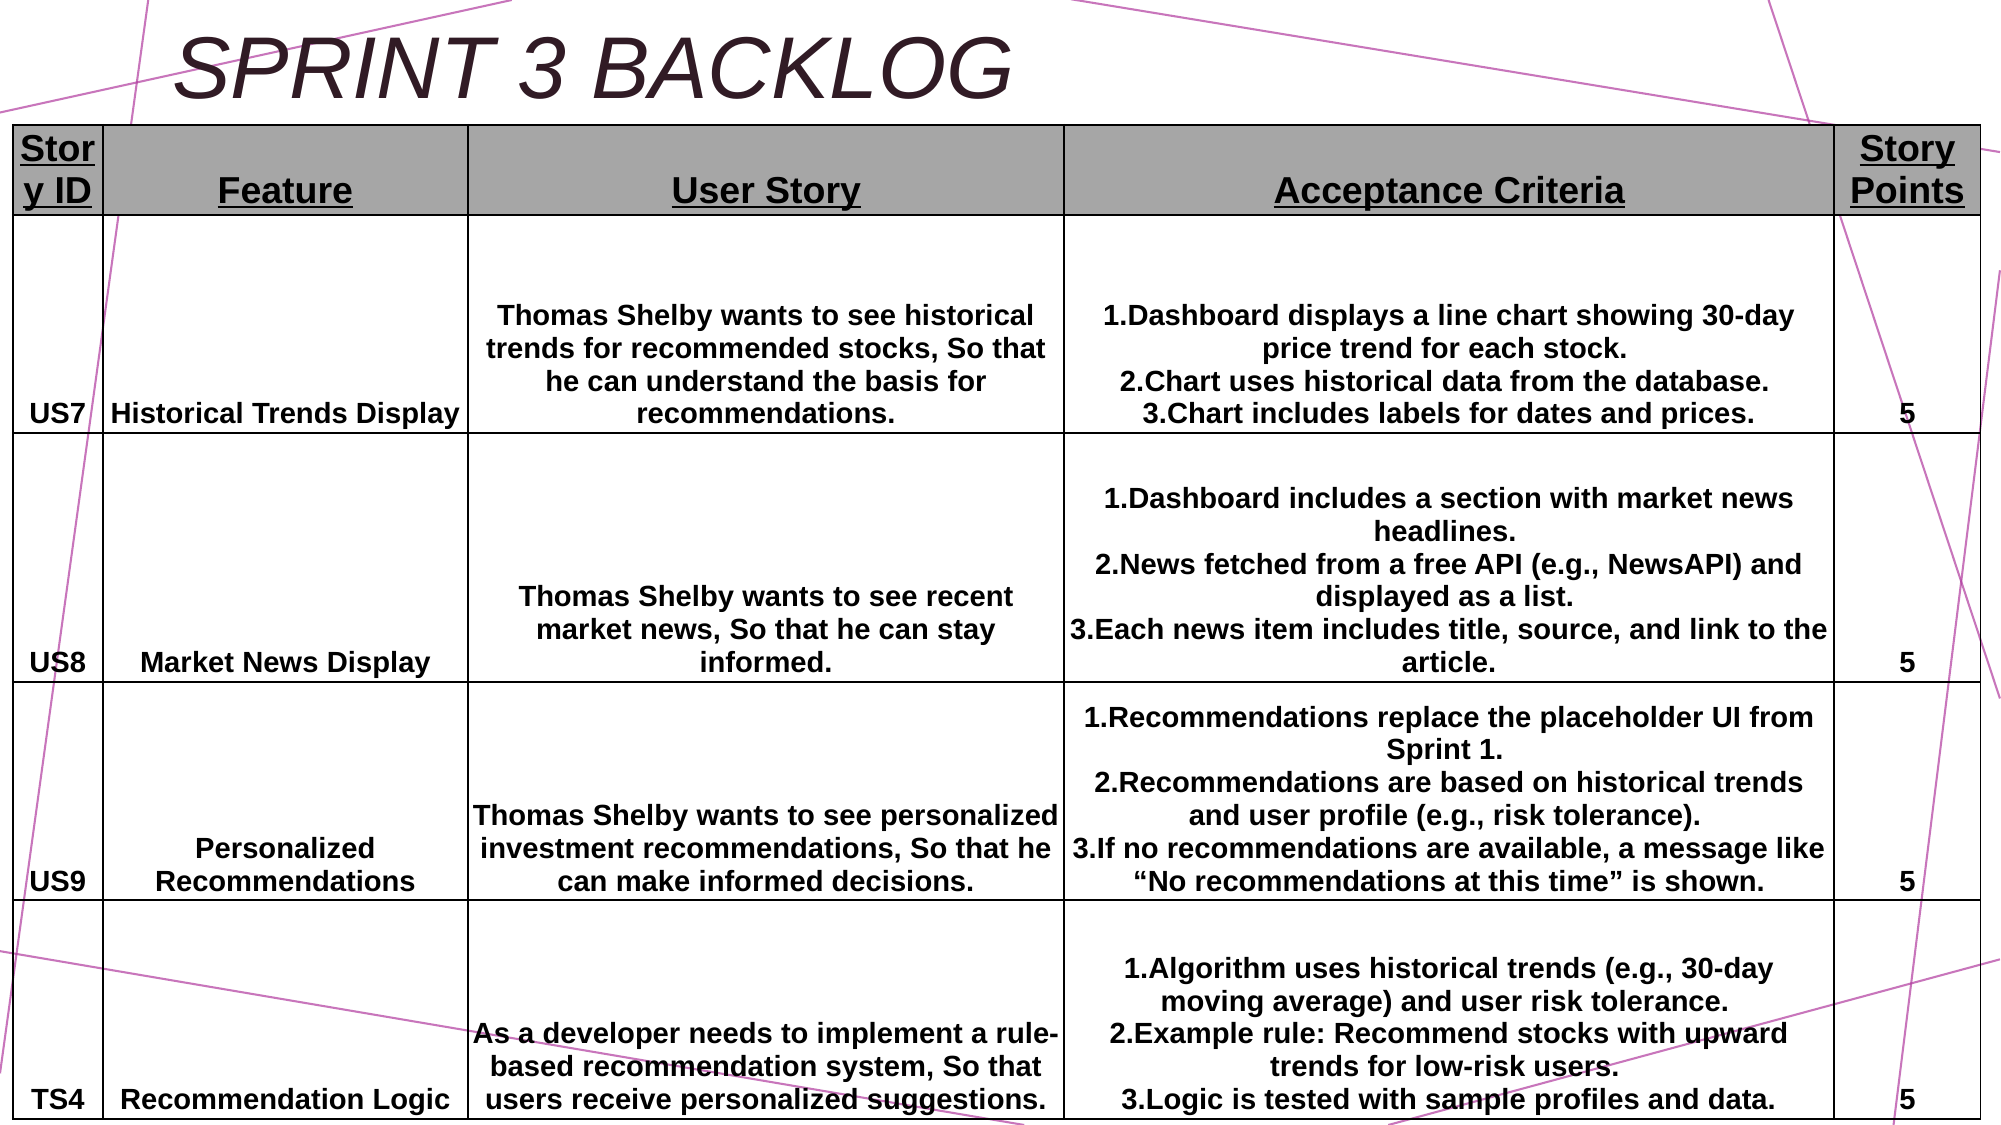

# Sprint 3 BACKLOG
| Story ID | Feature | User Story | Acceptance Criteria | Story Points |
| --- | --- | --- | --- | --- |
| US7 | Historical Trends Display | Thomas Shelby wants to see historical trends for recommended stocks, So that he can understand the basis for recommendations. | 1.Dashboard displays a line chart showing 30-day price trend for each stock. 2.Chart uses historical data from the database. 3.Chart includes labels for dates and prices. | 5 |
| US8 | Market News Display | Thomas Shelby wants to see recent market news, So that he can stay informed. | 1.Dashboard includes a section with market news headlines. 2.News fetched from a free API (e.g., NewsAPI) and displayed as a list. 3.Each news item includes title, source, and link to the article. | 5 |
| US9 | Personalized Recommendations | Thomas Shelby wants to see personalized investment recommendations, So that he can make informed decisions. | 1.Recommendations replace the placeholder UI from Sprint 1. 2.Recommendations are based on historical trends and user profile (e.g., risk tolerance). 3.If no recommendations are available, a message like “No recommendations at this time” is shown. | 5 |
| TS4 | Recommendation Logic | As a developer needs to implement a rule-based recommendation system, So that users receive personalized suggestions. | 1.Algorithm uses historical trends (e.g., 30-day moving average) and user risk tolerance. 2.Example rule: Recommend stocks with upward trends for low-risk users. 3.Logic is tested with sample profiles and data. | 5 |